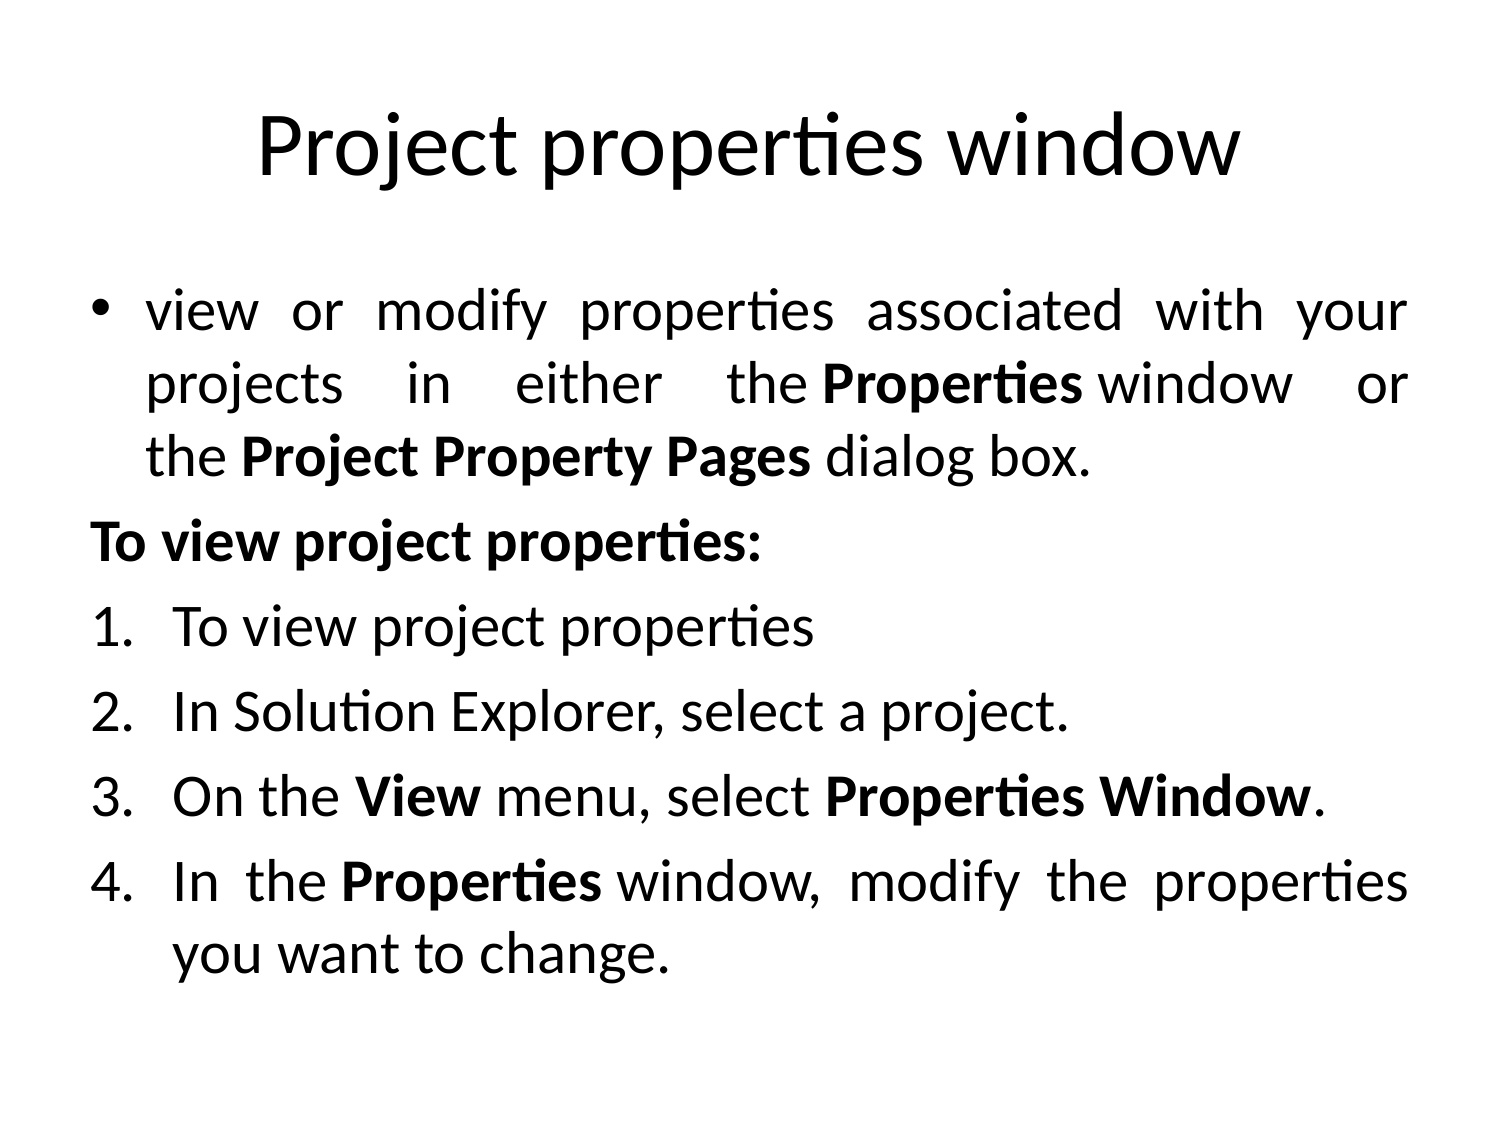

# Project properties window
view or modify properties associated with your projects in either the Properties window or the Project Property Pages dialog box.
To view project properties:
To view project properties
In Solution Explorer, select a project.
On the View menu, select Properties Window.
In the Properties window, modify the properties you want to change.